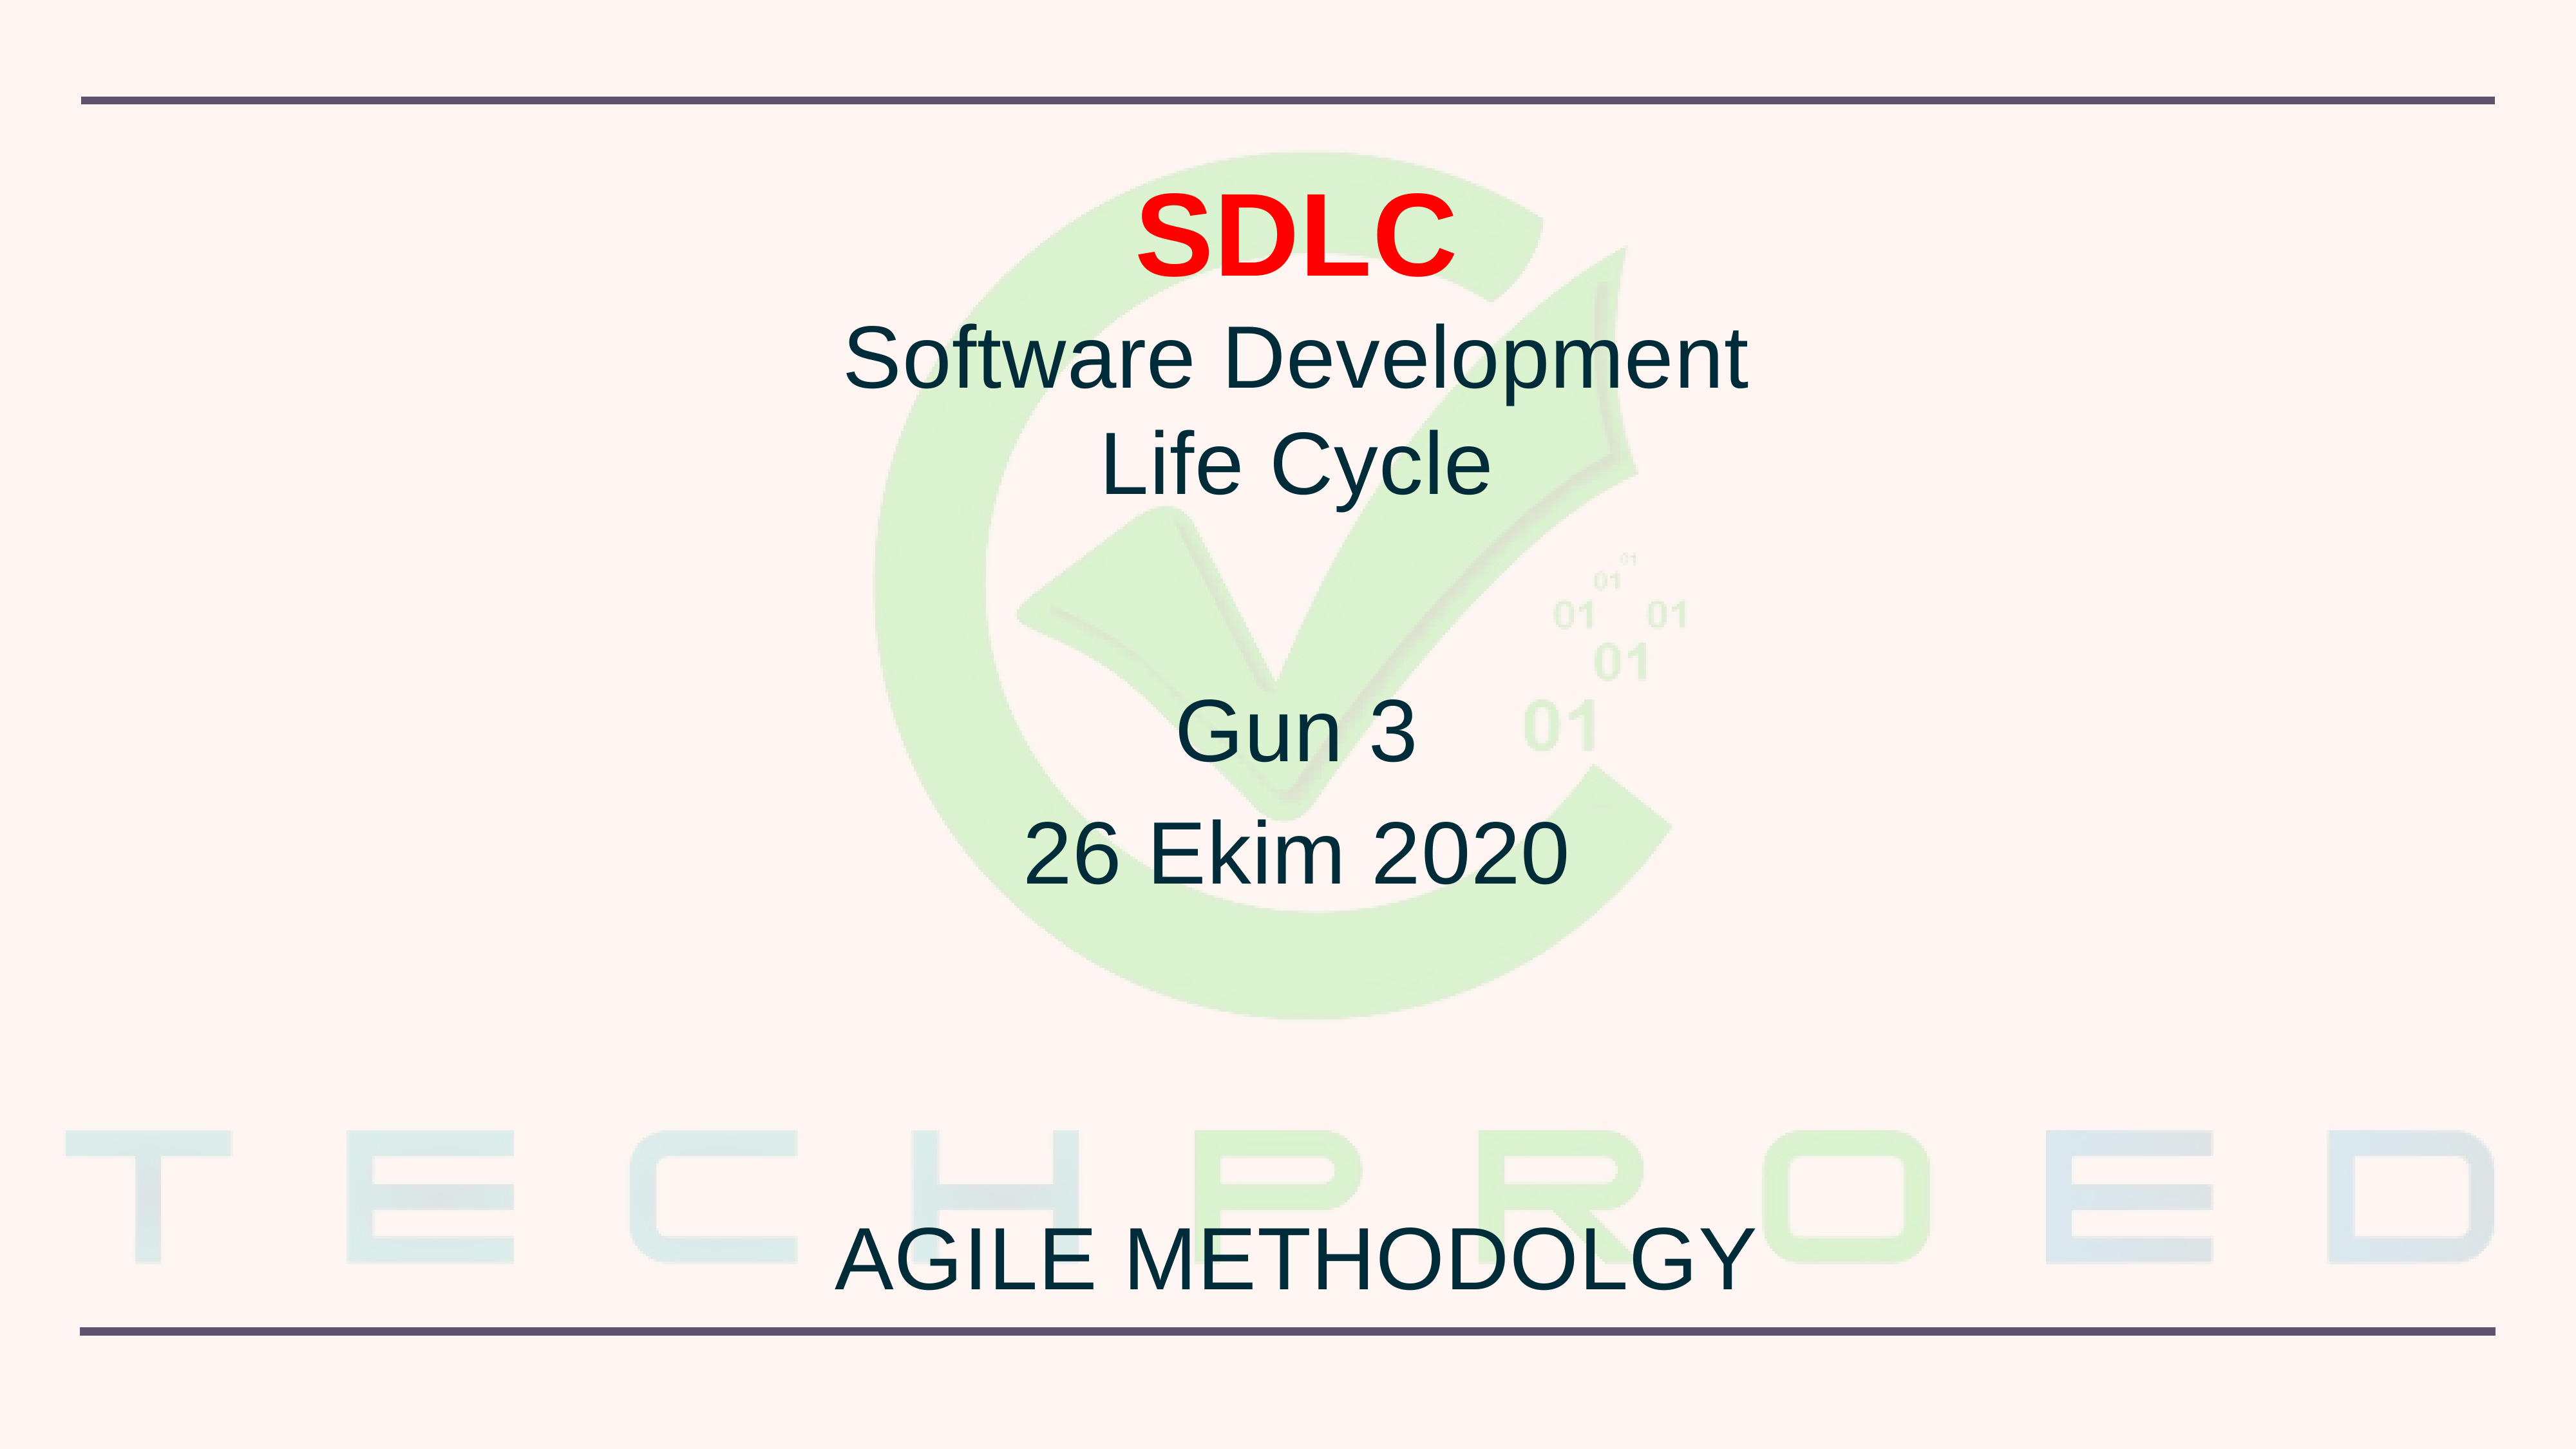

SDLC
Software Development
Life Cycle

Gun 3
26 Ekim 2020

AGILE METHODOLGY